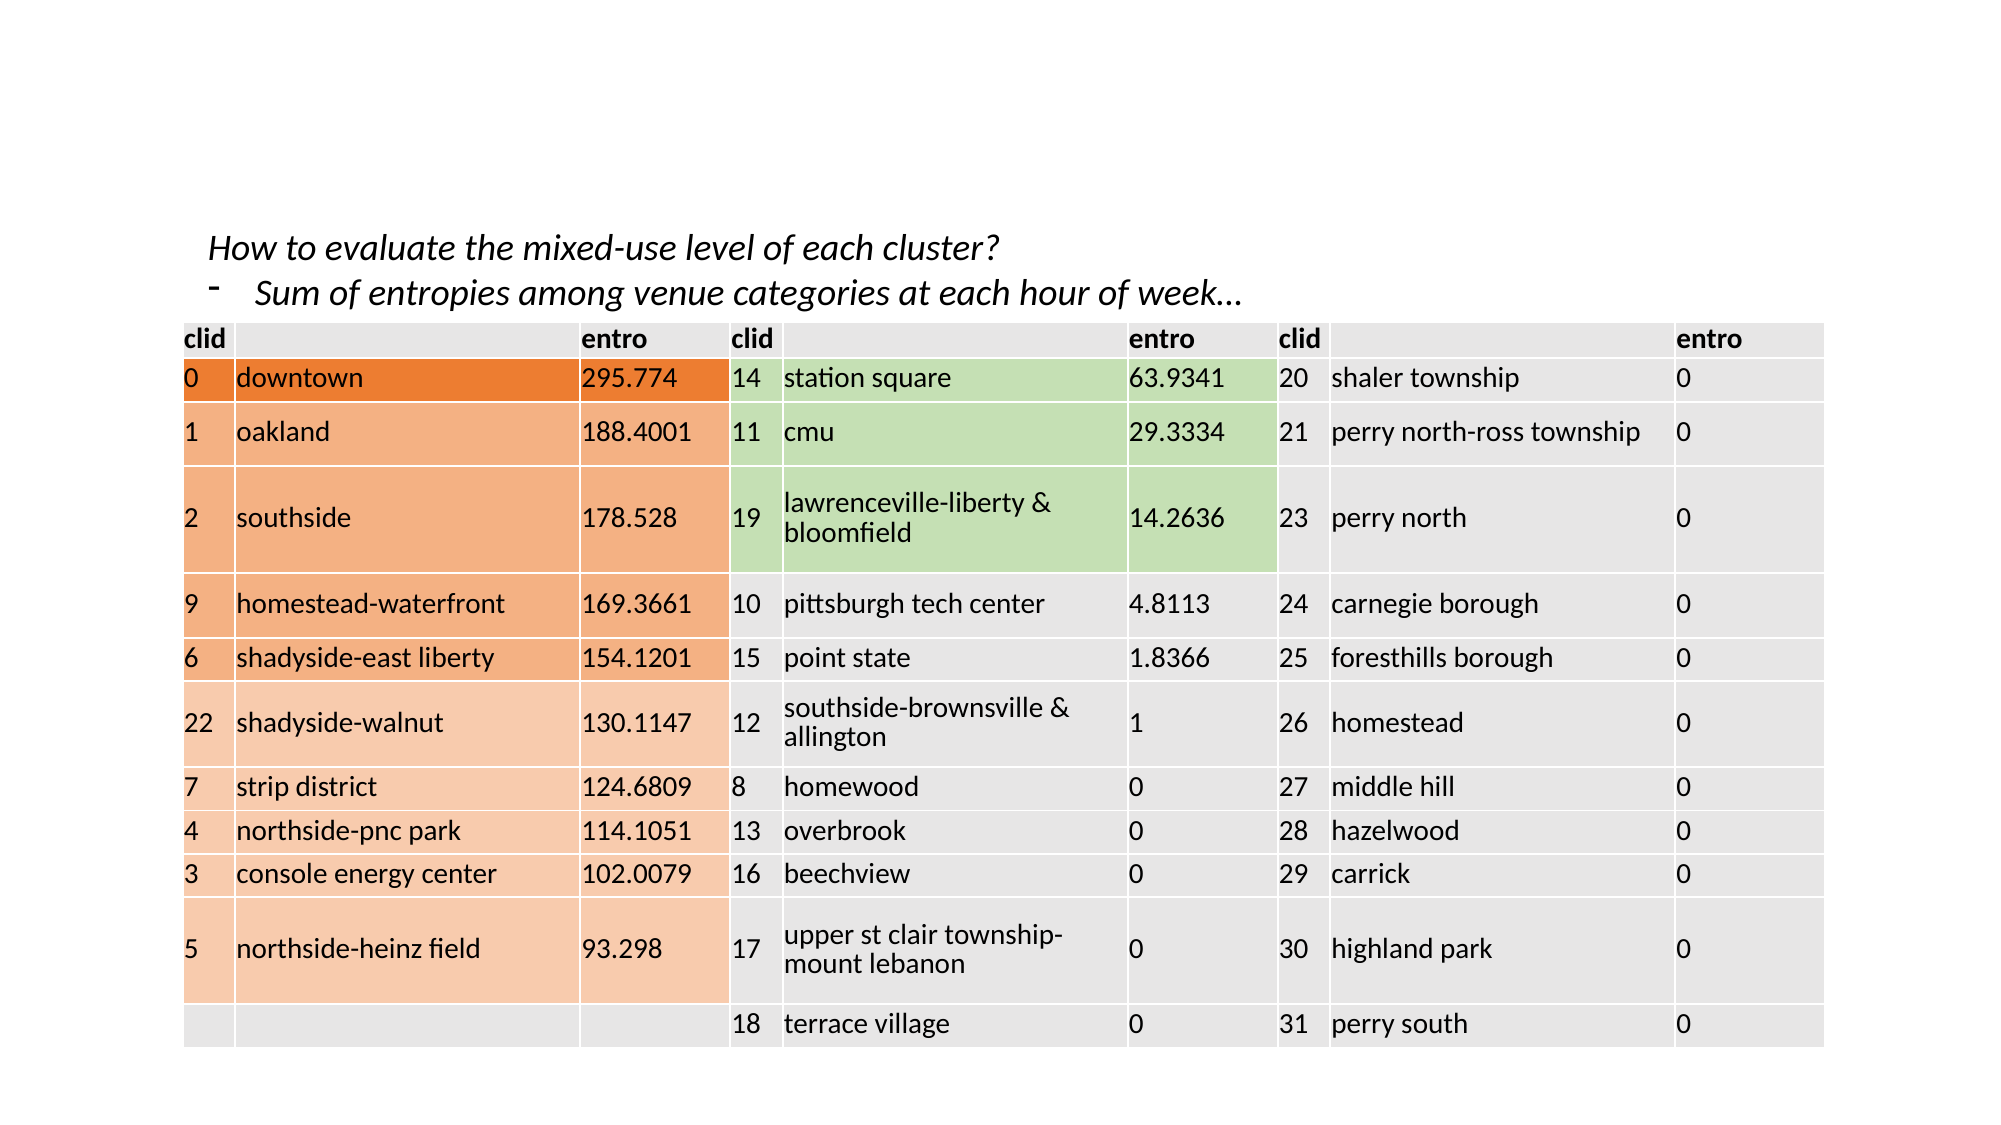

How to evaluate the mixed-use level of each cluster?
Sum of entropies among venue categories at each hour of week…
| clid |  | entro | clid |  | entro | clid |  | entro |
| --- | --- | --- | --- | --- | --- | --- | --- | --- |
| 0 | downtown | 295.774 | 14 | station square | 63.9341 | 20 | shaler township | 0 |
| 1 | oakland | 188.4001 | 11 | cmu | 29.3334 | 21 | perry north-ross township | 0 |
| 2 | southside | 178.528 | 19 | lawrenceville-liberty & bloomfield | 14.2636 | 23 | perry north | 0 |
| 9 | homestead-waterfront | 169.3661 | 10 | pittsburgh tech center | 4.8113 | 24 | carnegie borough | 0 |
| 6 | shadyside-east liberty | 154.1201 | 15 | point state | 1.8366 | 25 | foresthills borough | 0 |
| 22 | shadyside-walnut | 130.1147 | 12 | southside-brownsville & allington | 1 | 26 | homestead | 0 |
| 7 | strip district | 124.6809 | 8 | homewood | 0 | 27 | middle hill | 0 |
| 4 | northside-pnc park | 114.1051 | 13 | overbrook | 0 | 28 | hazelwood | 0 |
| 3 | console energy center | 102.0079 | 16 | beechview | 0 | 29 | carrick | 0 |
| 5 | northside-heinz field | 93.298 | 17 | upper st clair township-mount lebanon | 0 | 30 | highland park | 0 |
|  |  |  | 18 | terrace village | 0 | 31 | perry south | 0 |